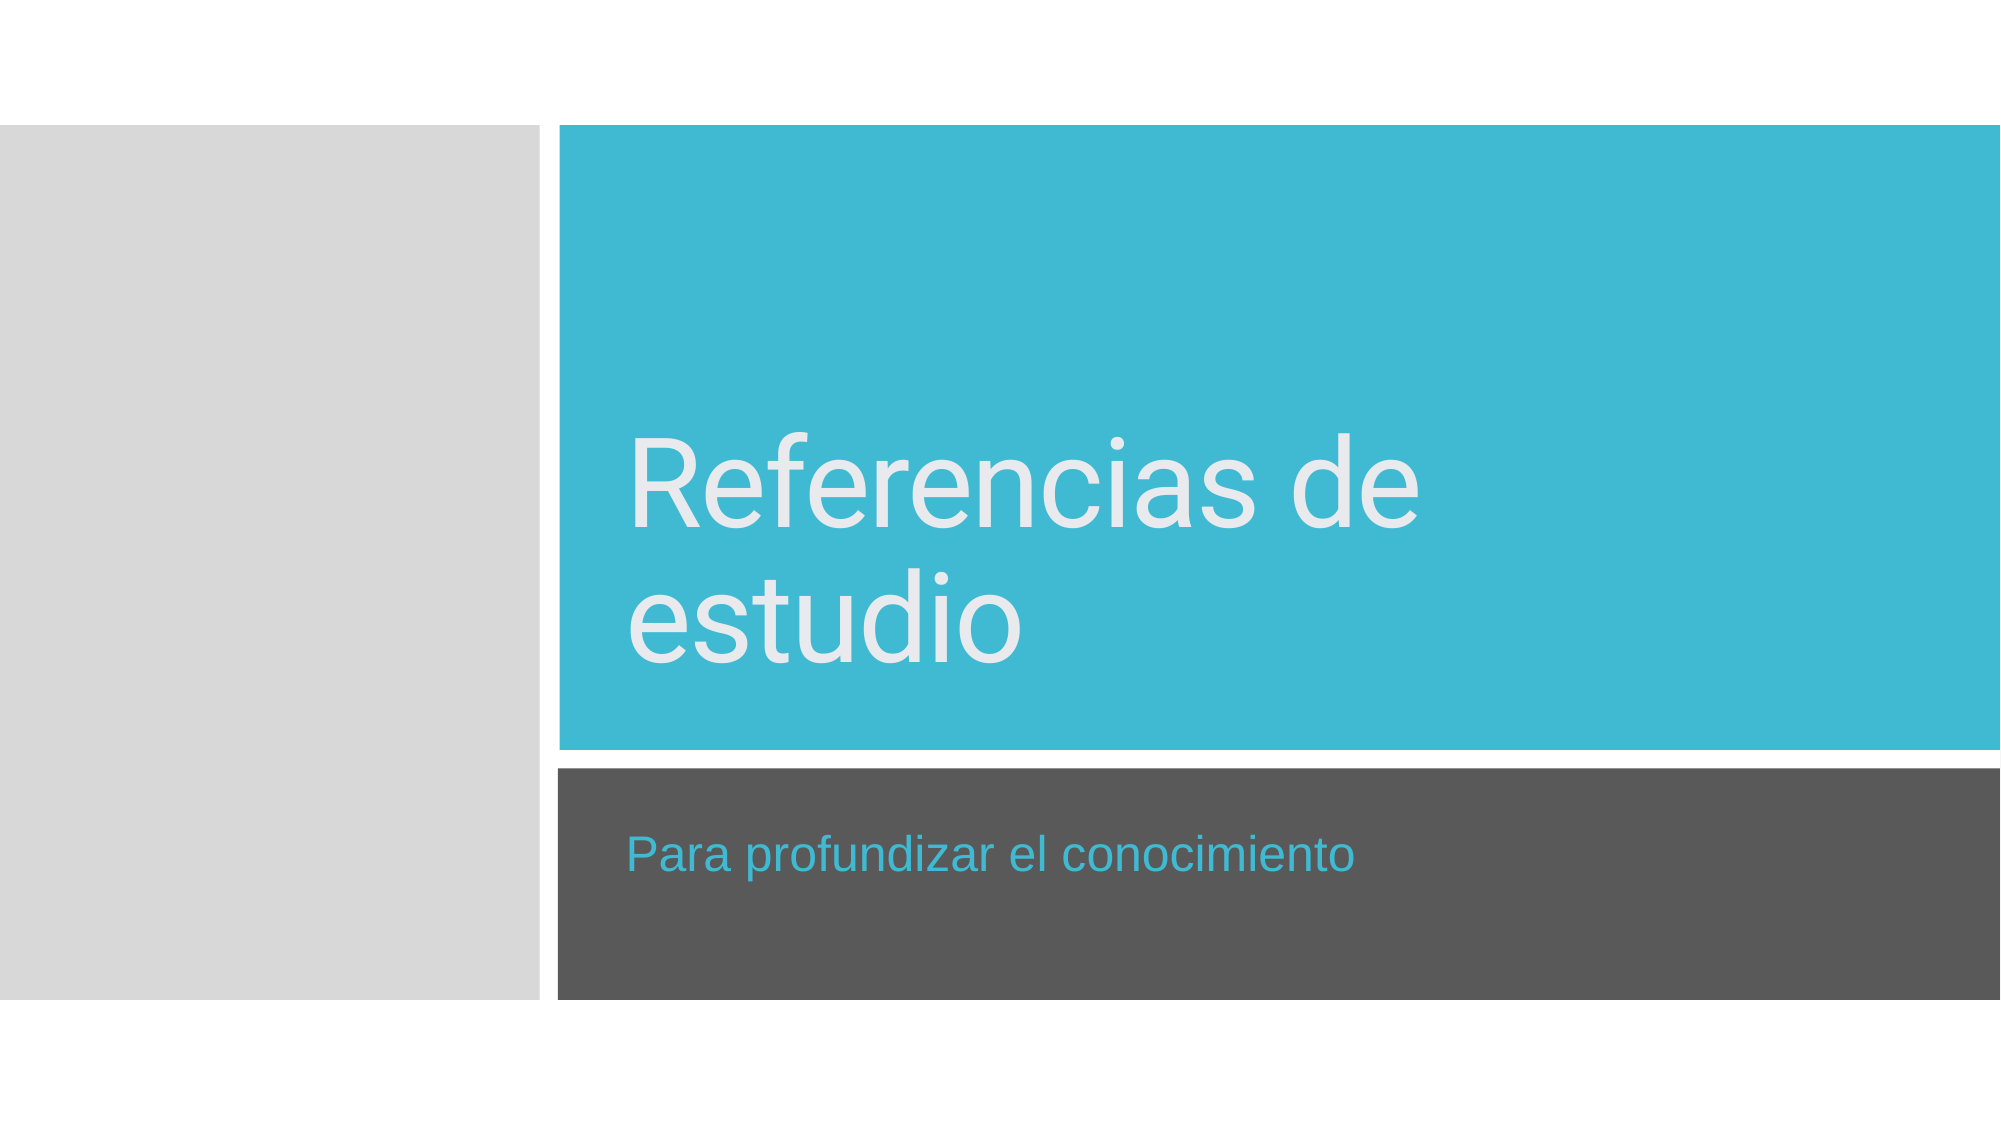

# Referencias de estudio

Para profundizar el conocimiento